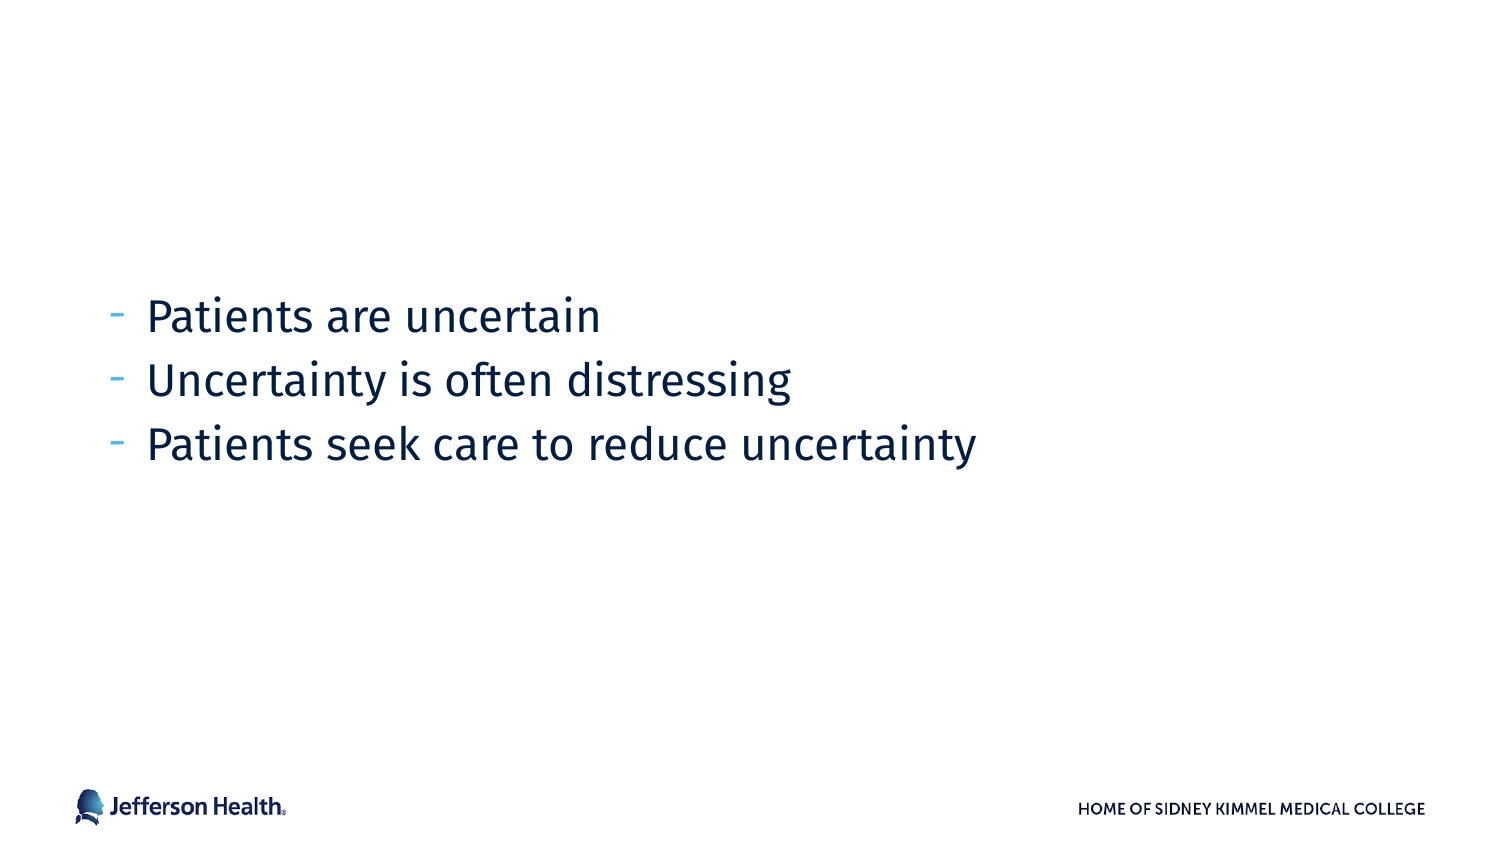

Patients are uncertain
Uncertainty is often distressing
Patients seek care to reduce uncertainty